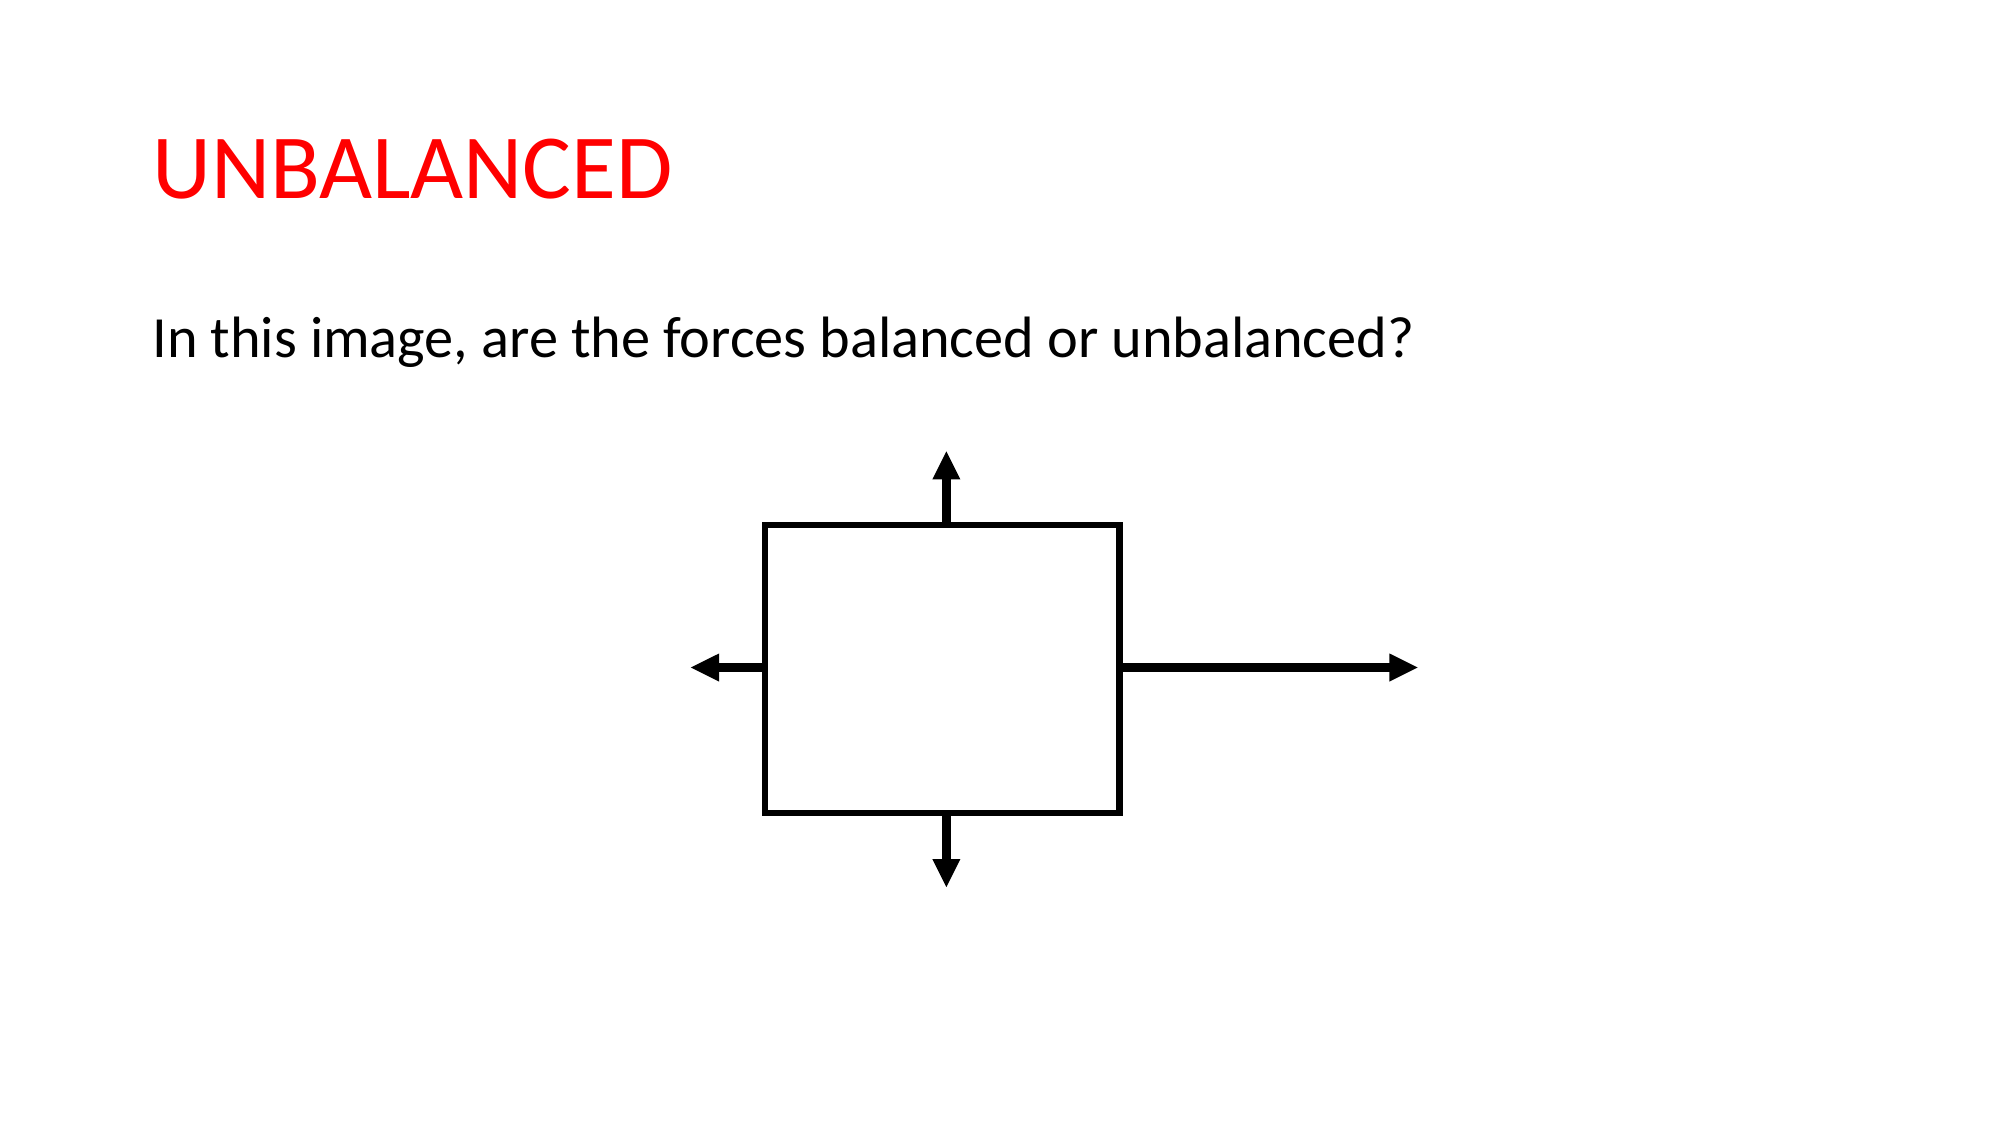

# UNBALANCED
In this image, are the forces balanced or unbalanced?